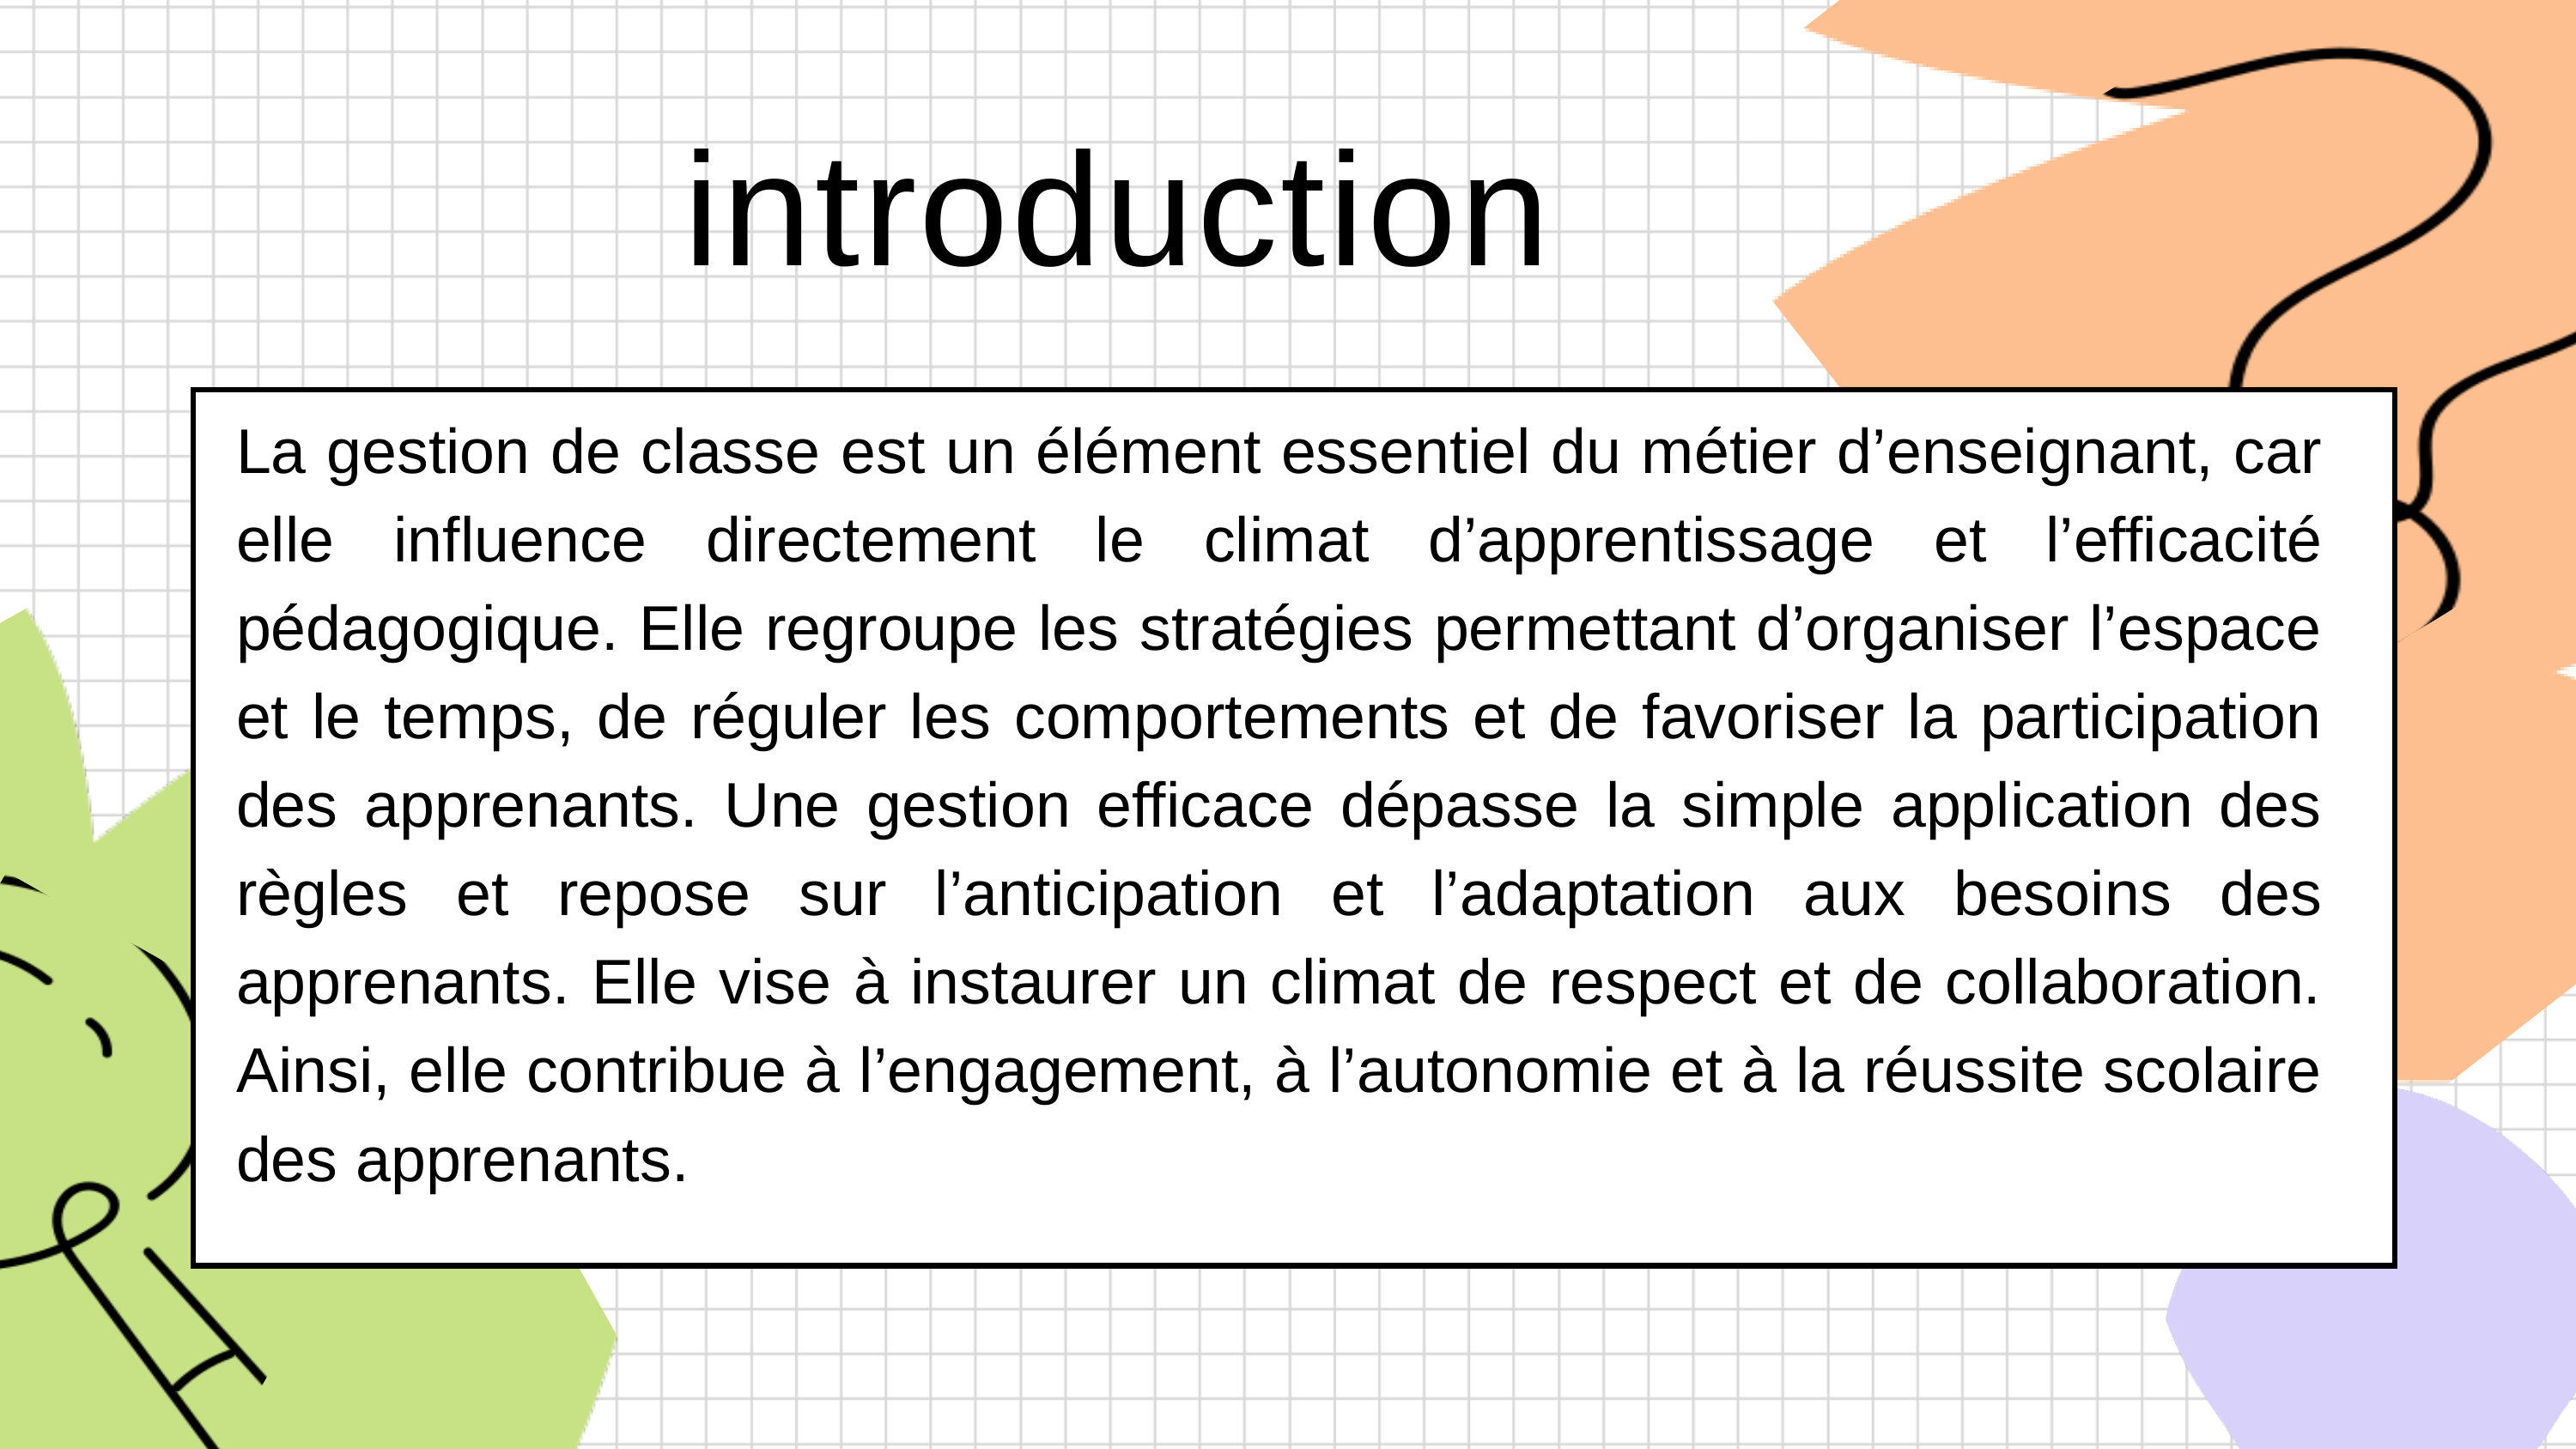

introduction

La gestion de classe est un élément essentiel du métier d’enseignant, car elle influence directement le climat d’apprentissage et l’efficacité pédagogique. Elle regroupe les stratégies permettant d’organiser l’espace et le temps, de réguler les comportements et de favoriser la participation des apprenants. Une gestion efficace dépasse la simple application des règles et repose sur l’anticipation et l’adaptation aux besoins des apprenants. Elle vise à instaurer un climat de respect et de collaboration. Ainsi, elle contribue à l’engagement, à l’autonomie et à la réussite scolaire des apprenants.